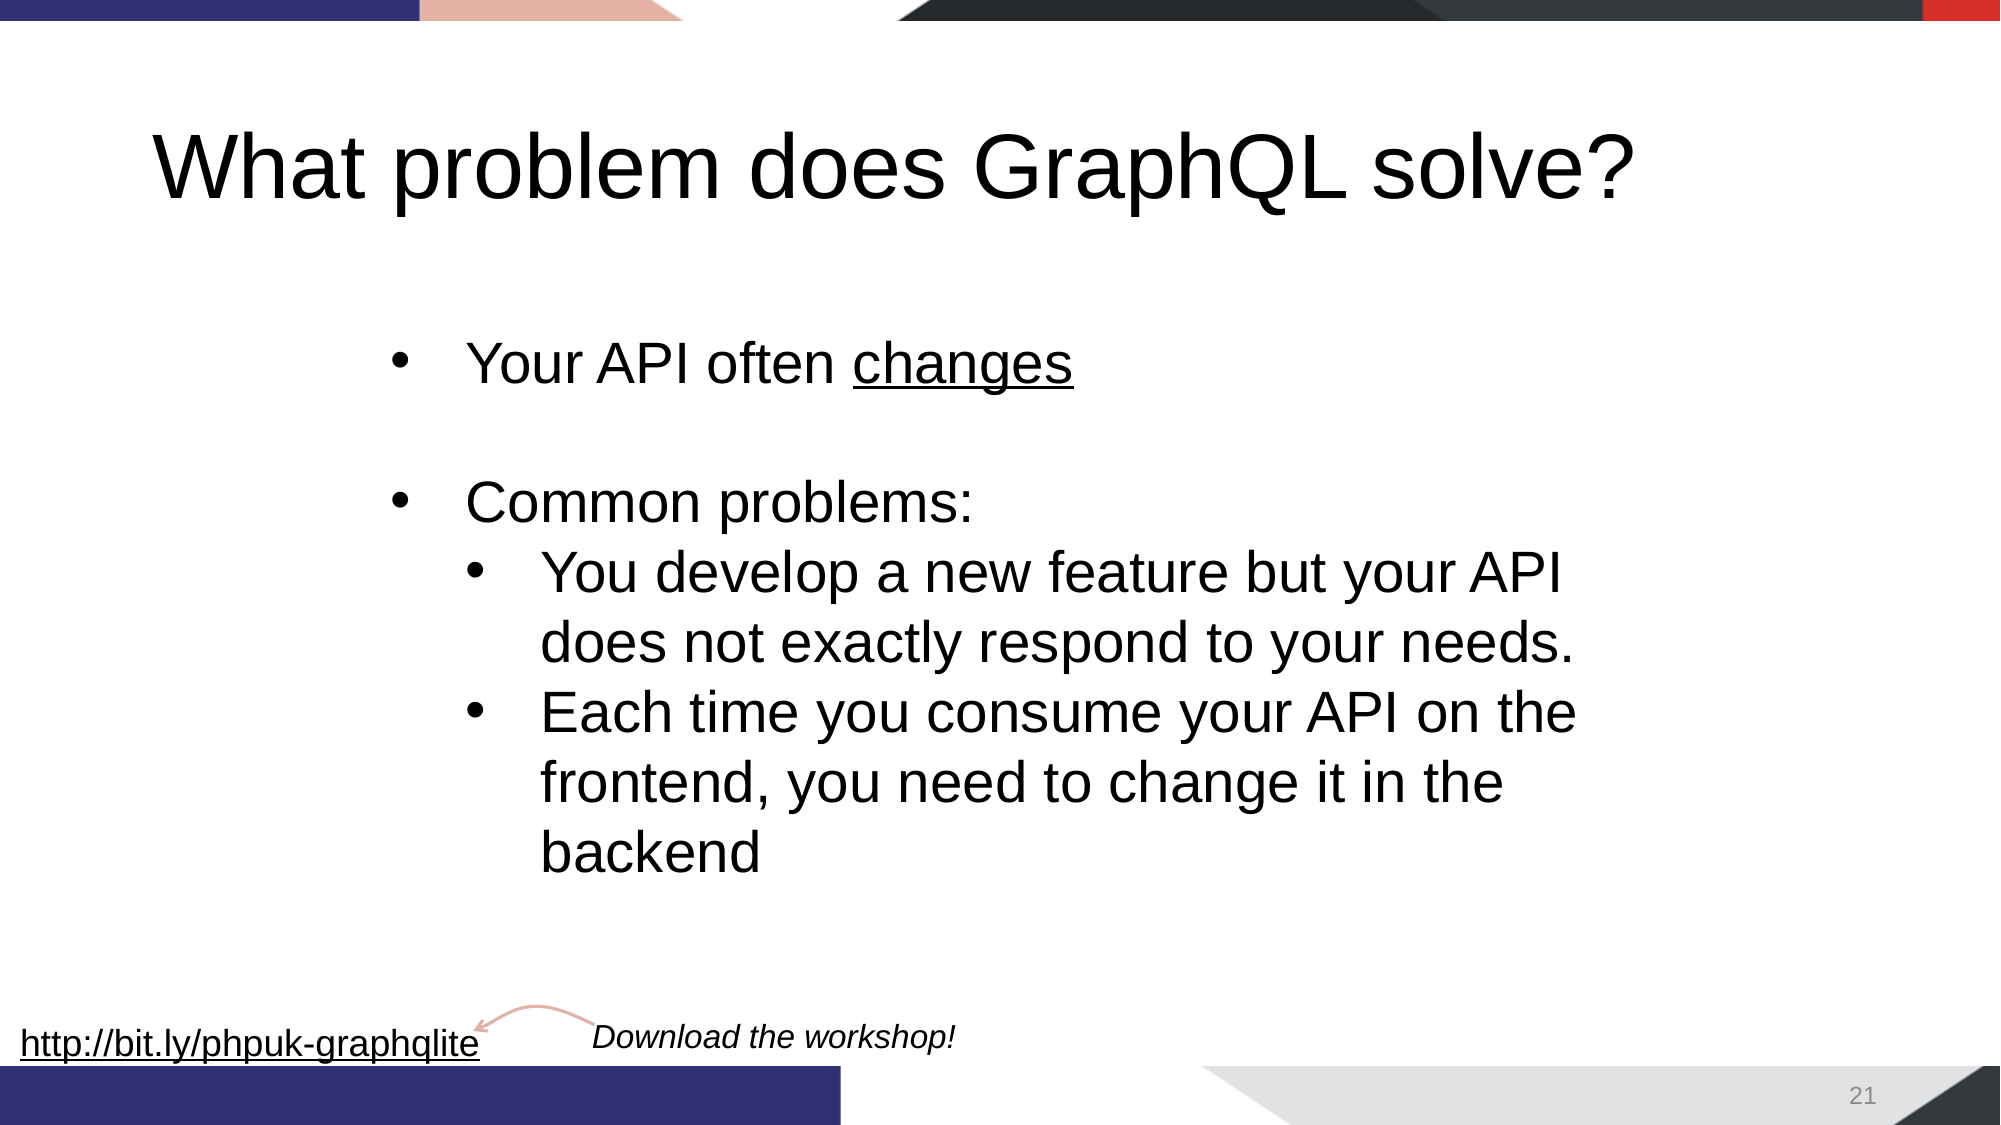

# What problem does GraphQL solve?
Your API often changes

Common problems:
You develop a new feature but your API does not exactly respond to your needs.
Each time you consume your API on the frontend, you need to change it in the backend

21